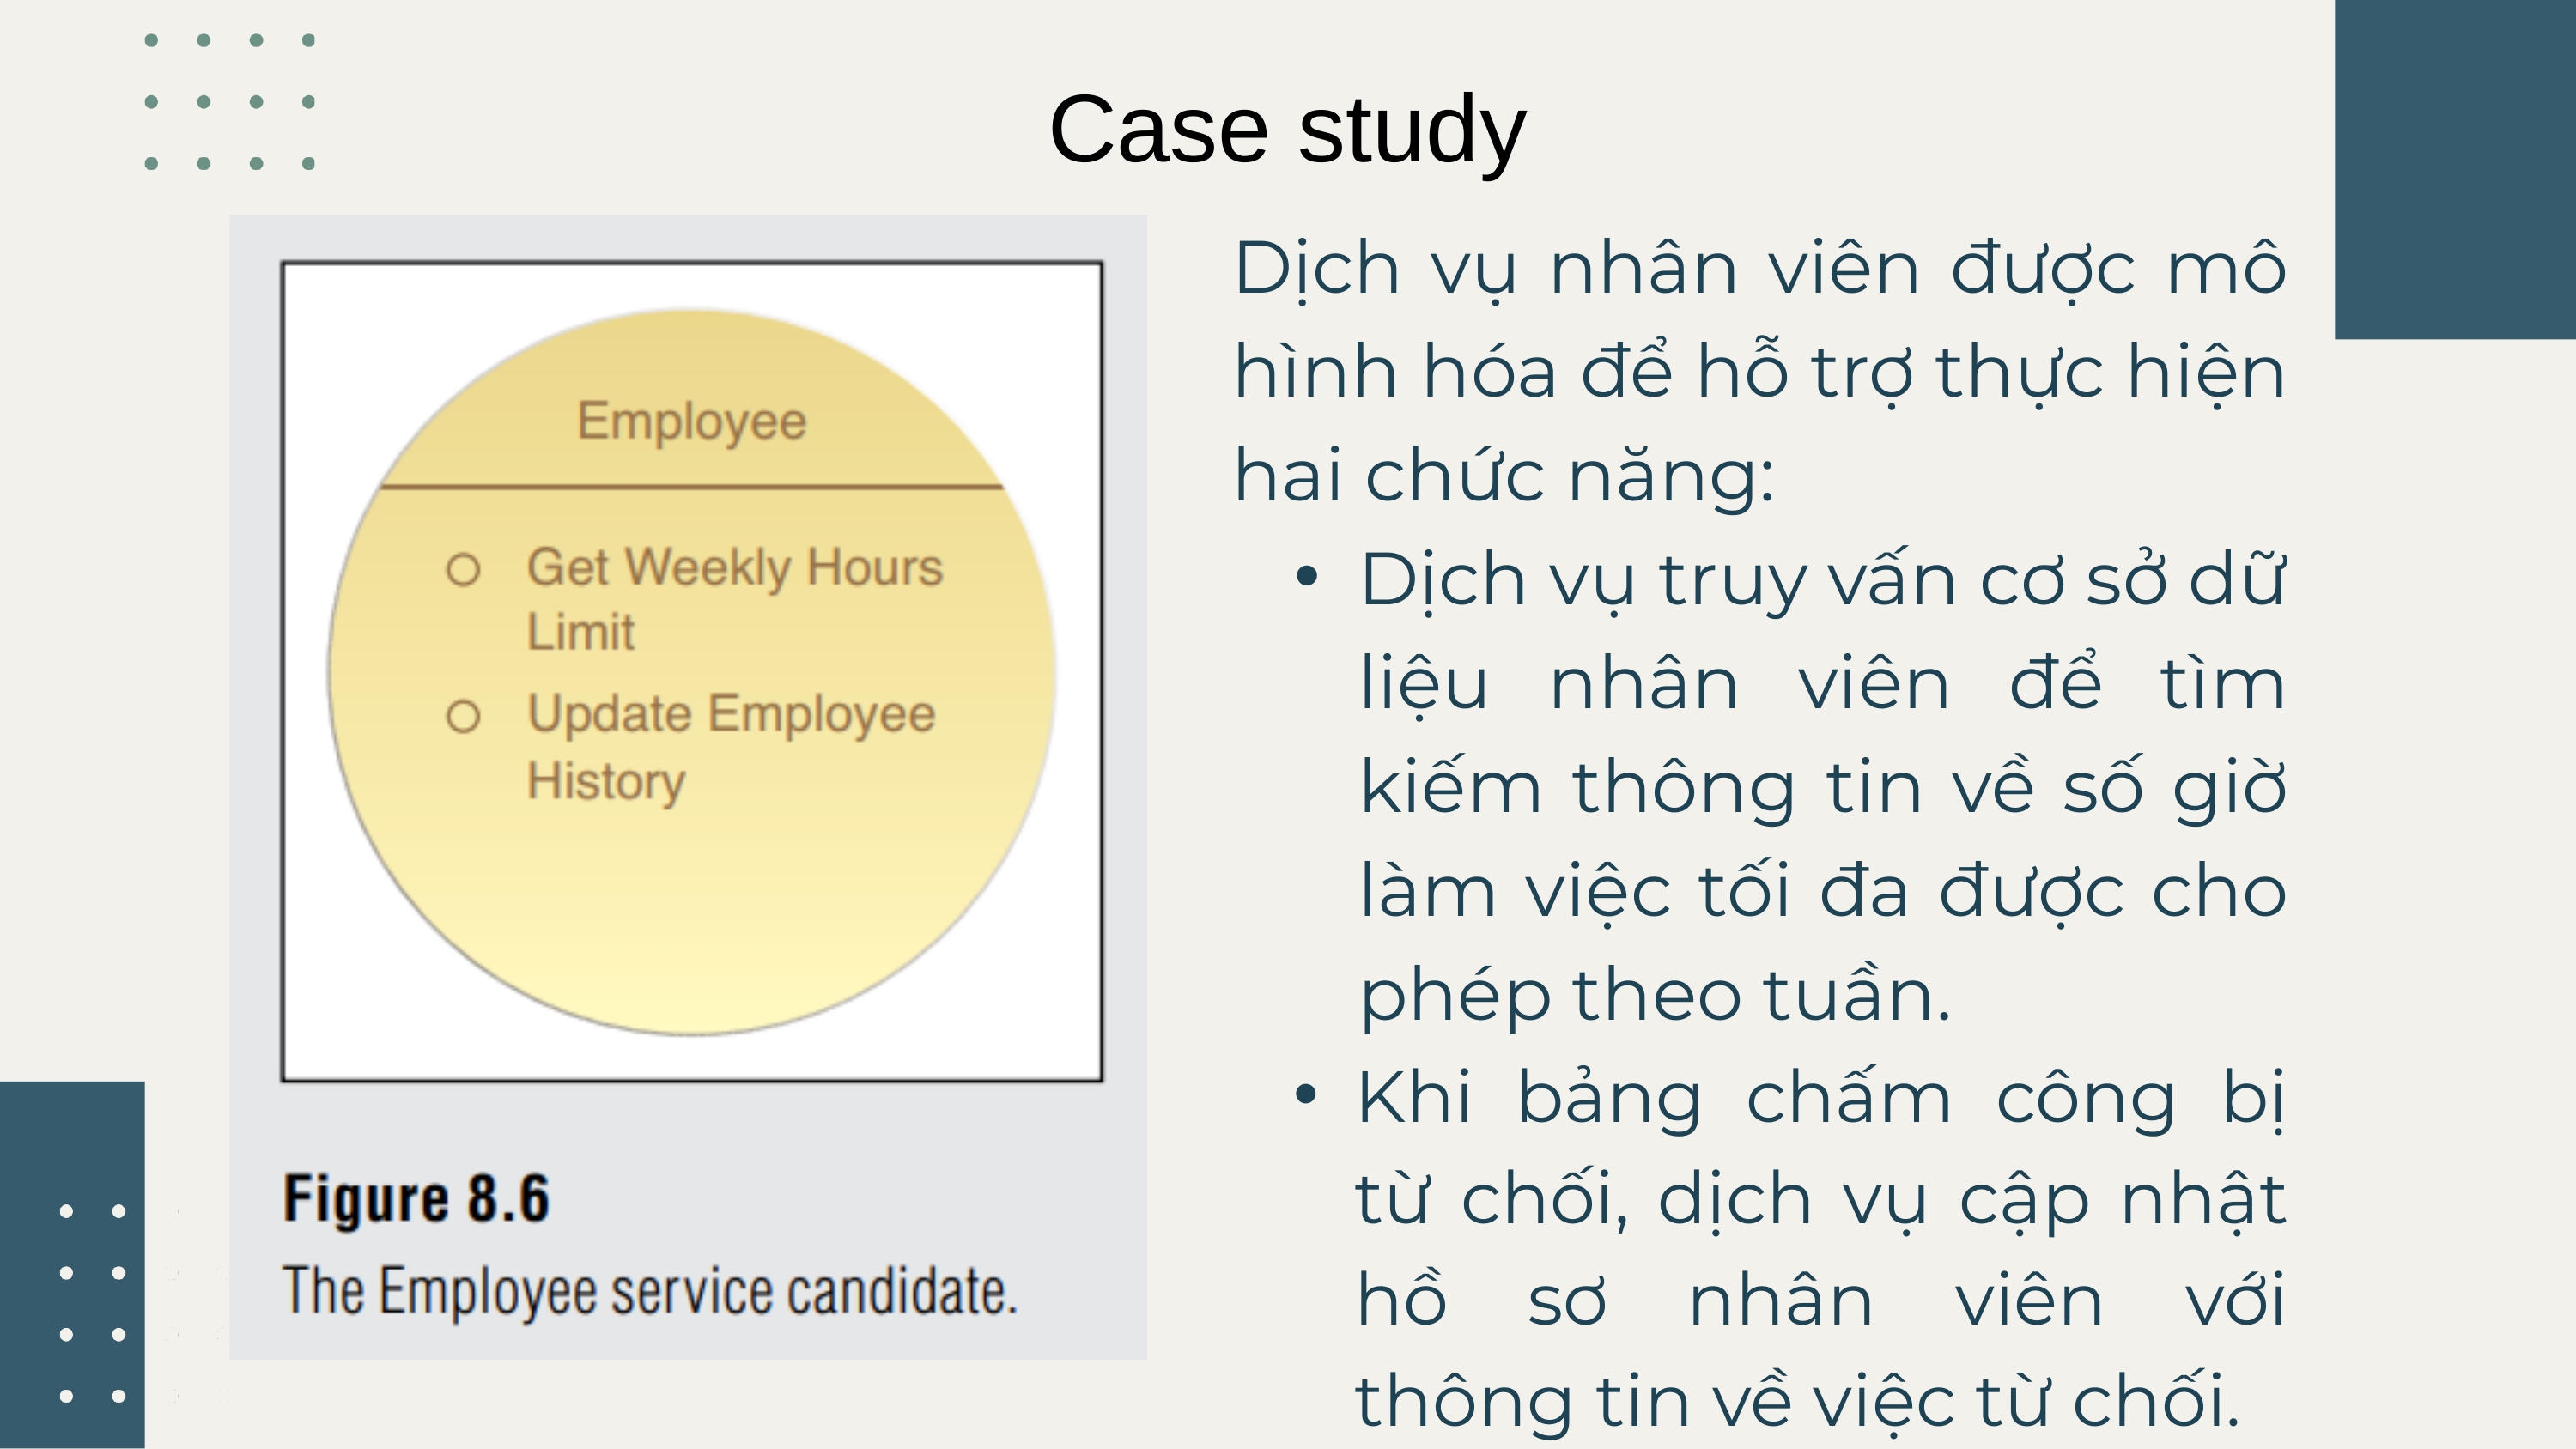

Case study
Dịch vụ nhân viên được mô hình hóa để hỗ trợ thực hiện hai chức năng:
Dịch vụ truy vấn cơ sở dữ liệu nhân viên để tìm kiếm thông tin về số giờ làm việc tối đa được cho phép theo tuần.
Khi bảng chấm công bị từ chối, dịch vụ cập nhật hồ sơ nhân viên với thông tin về việc từ chối.